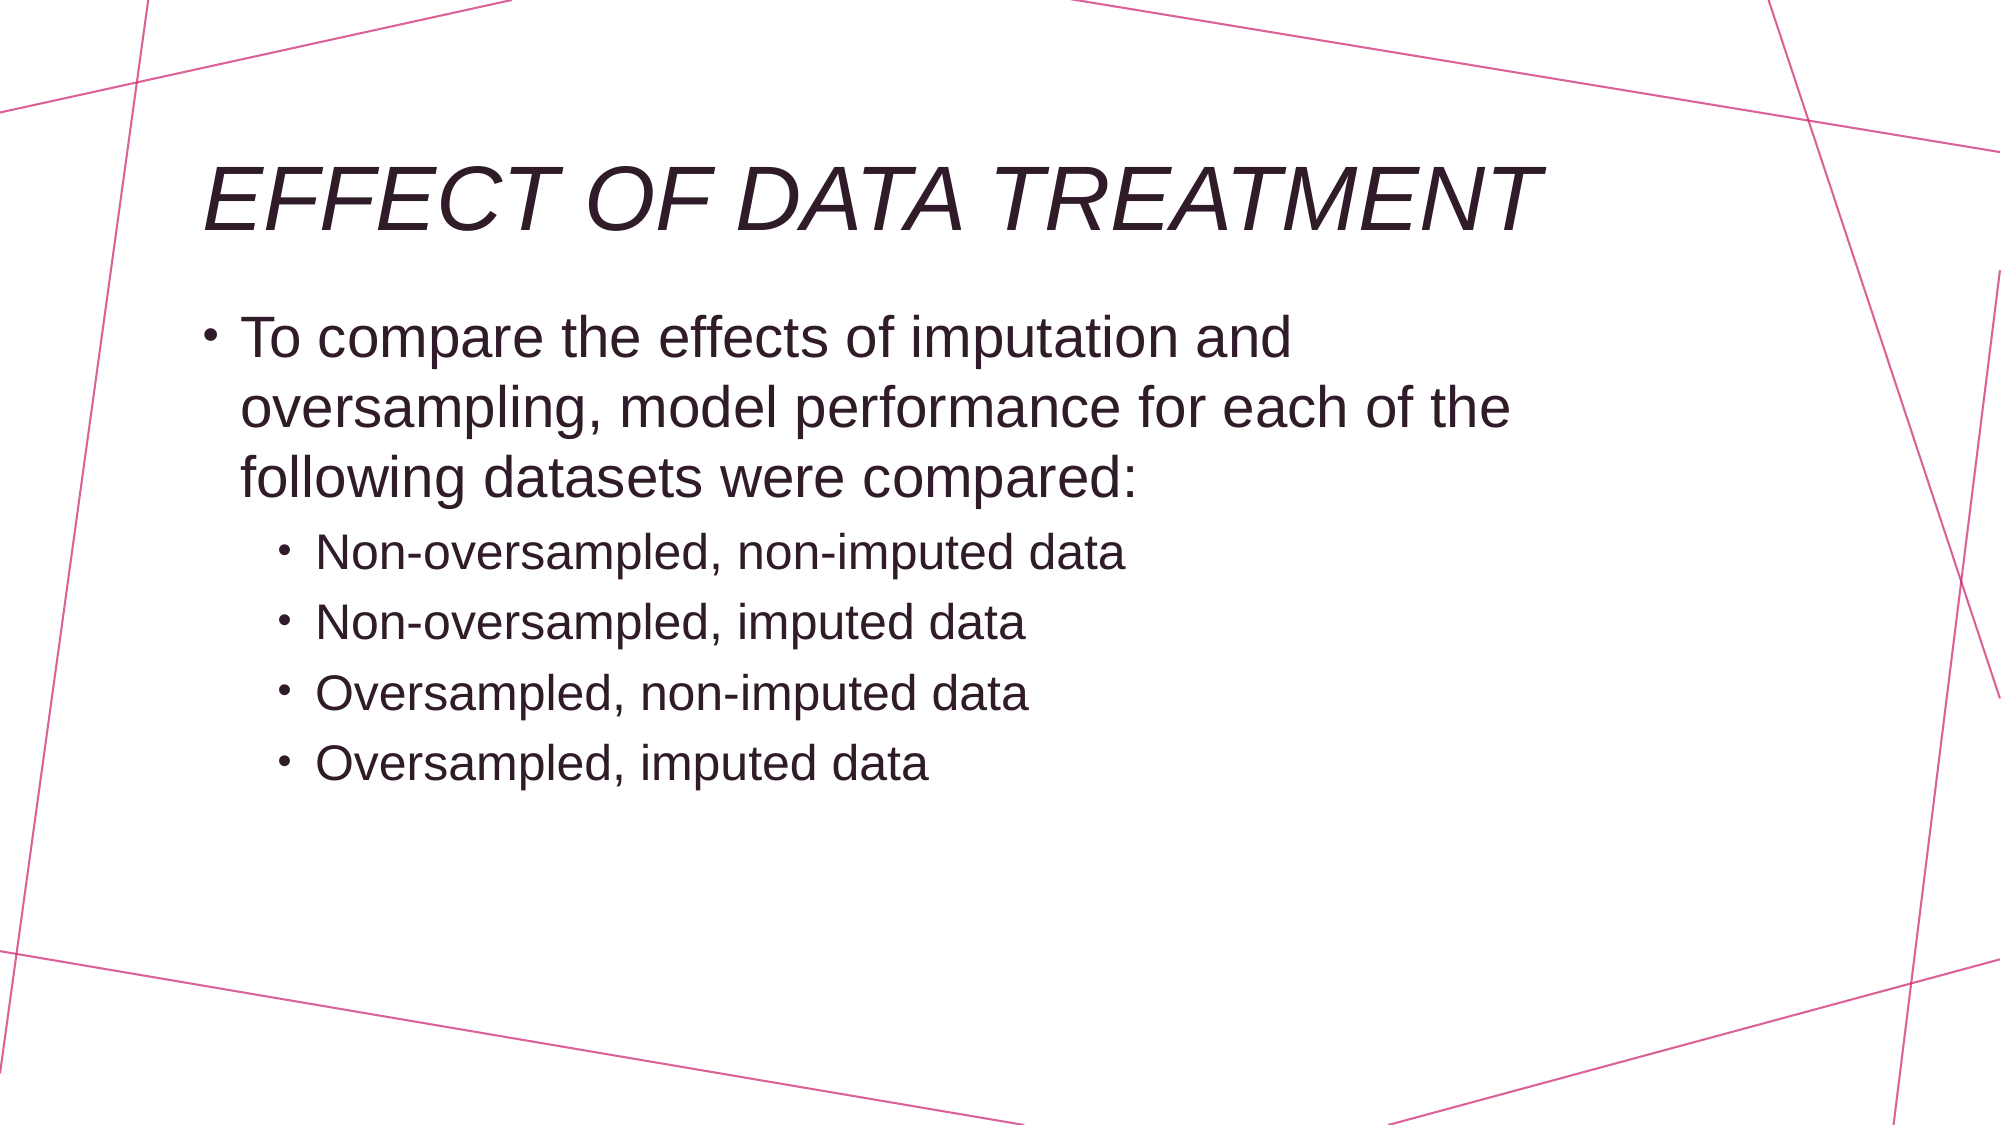

# Effect of data treatment
To compare the effects of imputation and oversampling, model performance for each of the following datasets were compared:
Non-oversampled, non-imputed data
Non-oversampled, imputed data
Oversampled, non-imputed data
Oversampled, imputed data